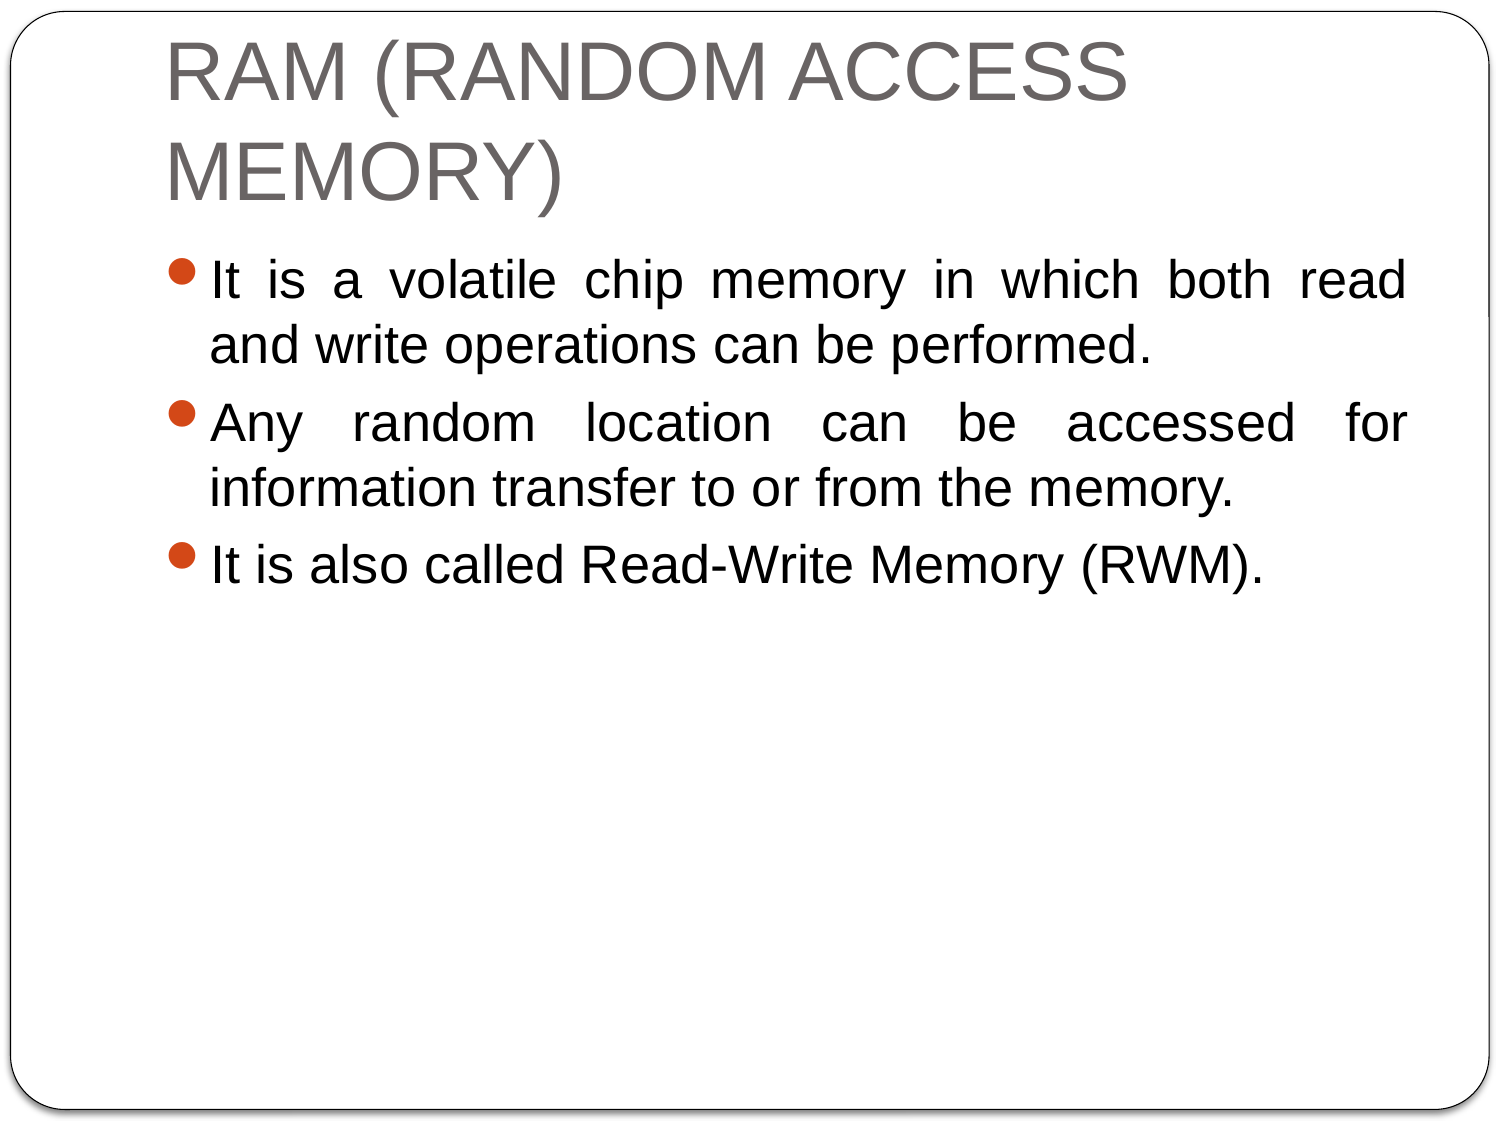

# RAM (RANDOM ACCESS MEMORY)
It is a volatile chip memory in which both read and write operations can be performed.
Any random location can be accessed for information transfer to or from the memory.
It is also called Read-Write Memory (RWM).